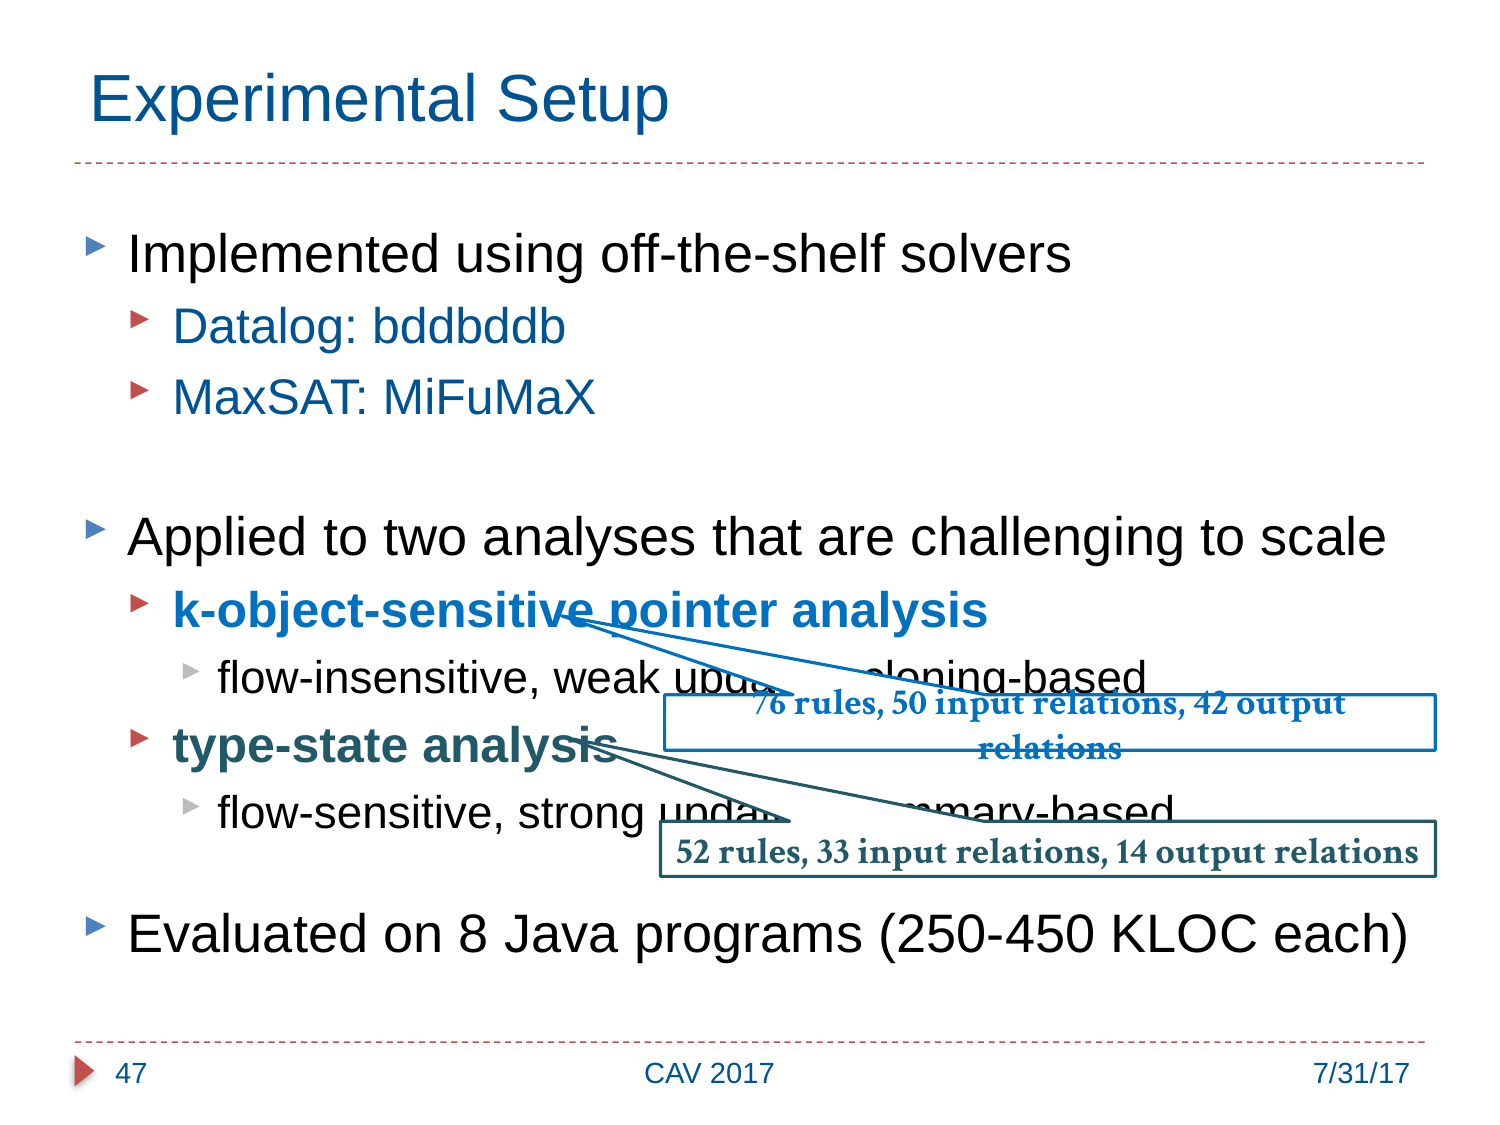

# Experimental Setup
Implemented using off-the-shelf solvers
Datalog: bddbddb
MaxSAT: MiFuMaX

Applied to two analyses that are challenging to scale
k-object-sensitive pointer analysis
flow-insensitive, weak updates, cloning-based
type-state analysis
flow-sensitive, strong updates, summary-based

Evaluated on 8 Java programs (250-450 KLOC each)
76 rules, 50 input relations, 42 output relations
52 rules, 33 input relations, 14 output relations
47
CAV 2017
7/31/17